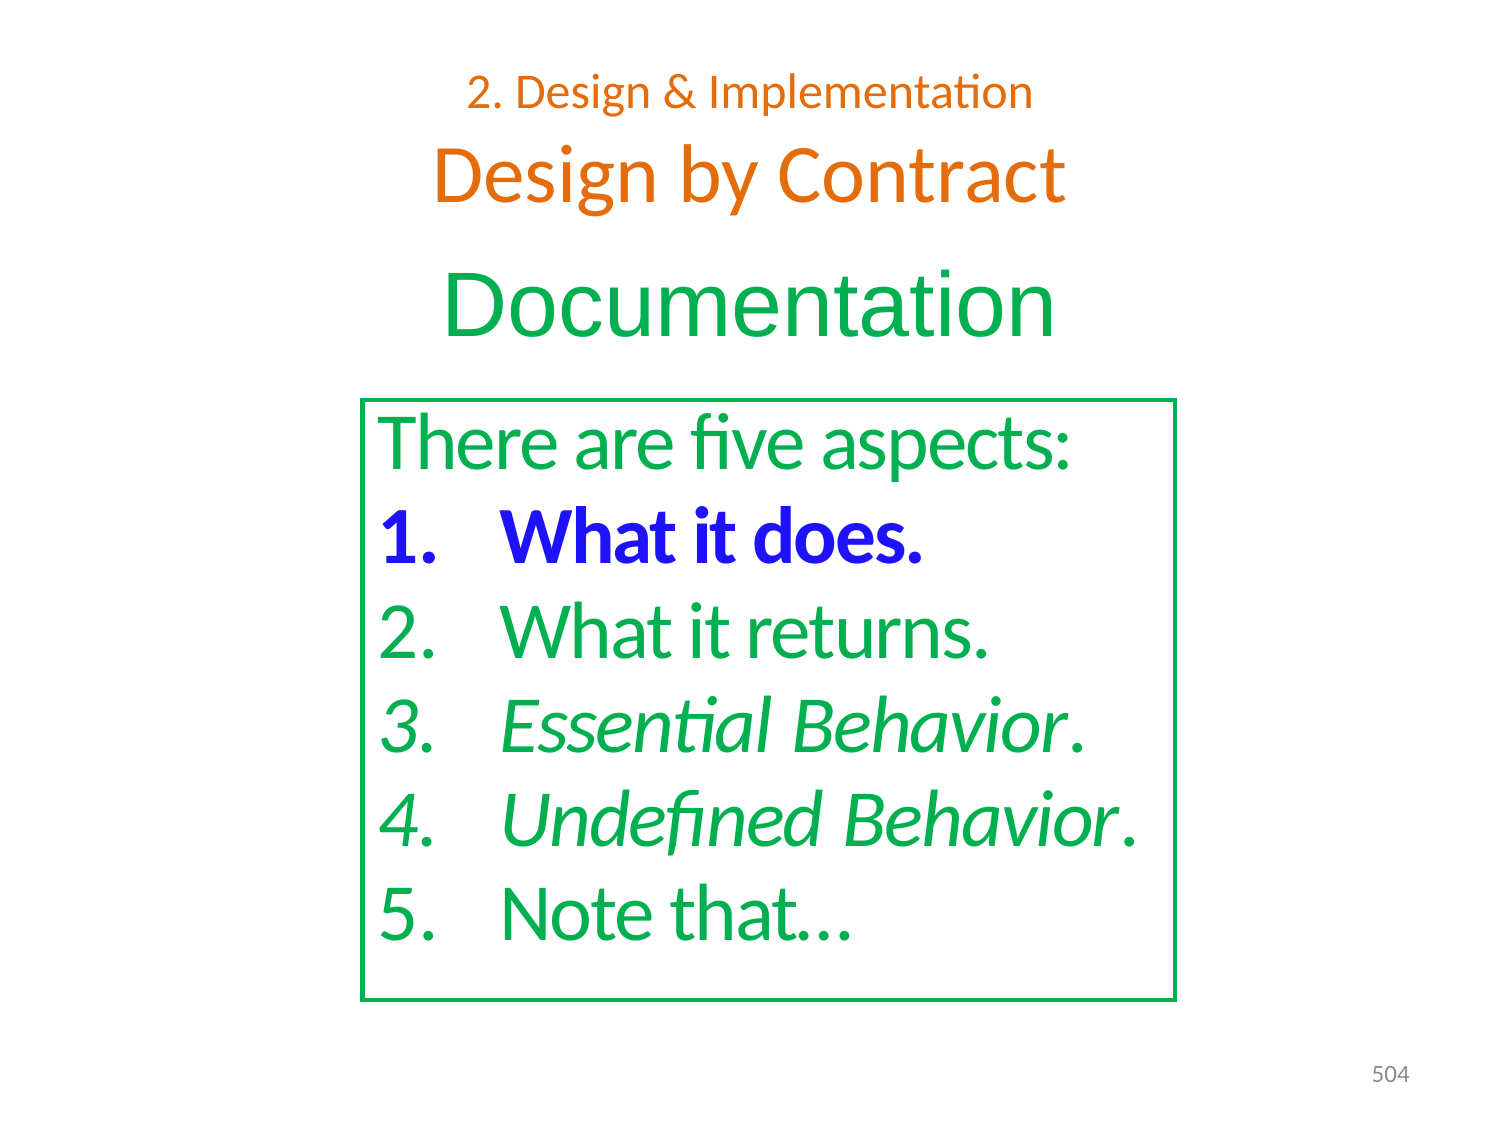

# 2. Design & Implementation Design by Contract
Documentation

There are five aspects:
What it does.
What it returns.
Essential Behavior.
Undefined Behavior.
Note that…
504